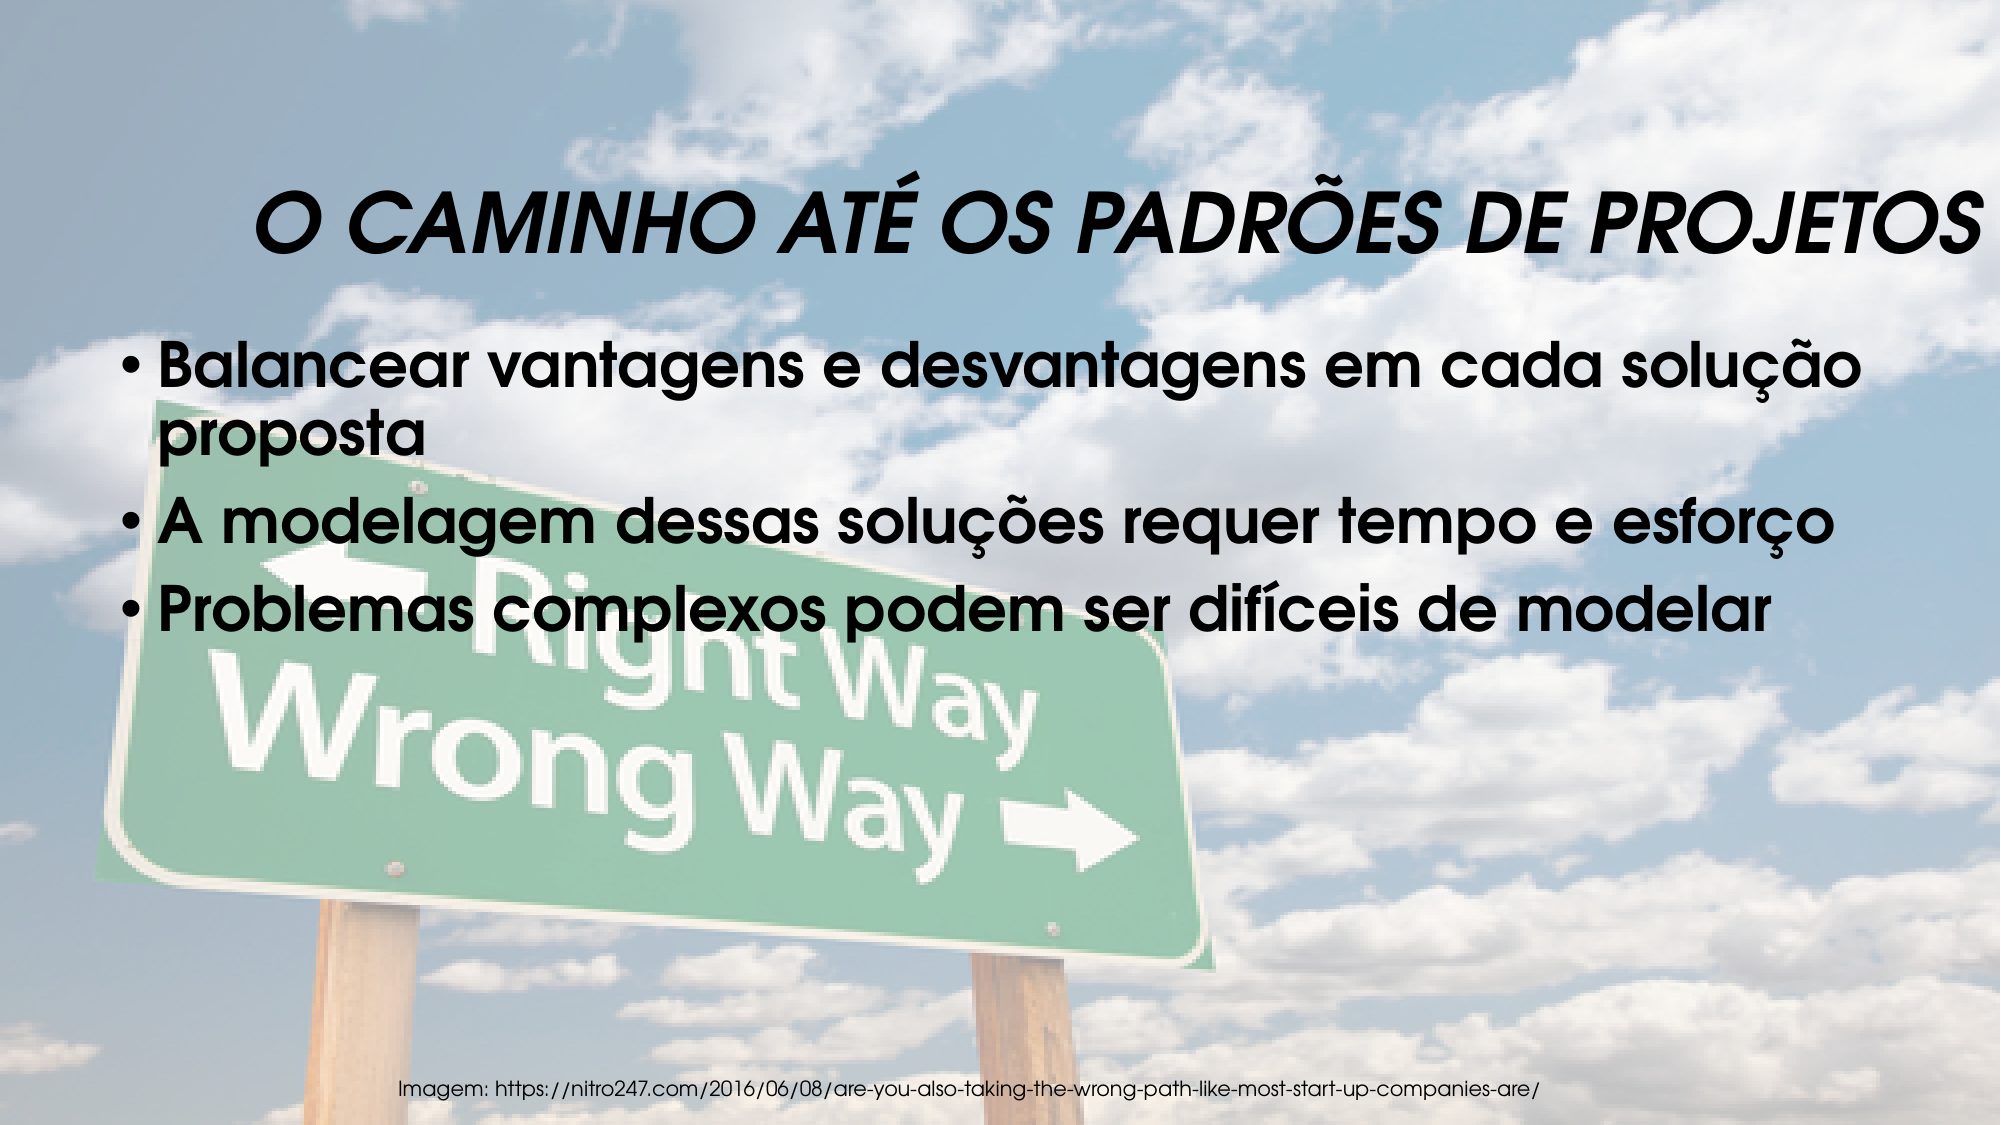

8
# O caminho até os padrões de projetos
Balancear vantagens e desvantagens em cada solução proposta
A modelagem dessas soluções requer tempo e esforço
Problemas complexos podem ser difíceis de modelar
Imagem: https://nitro247.com/2016/06/08/are-you-also-taking-the-wrong-path-like-most-start-up-companies-are/